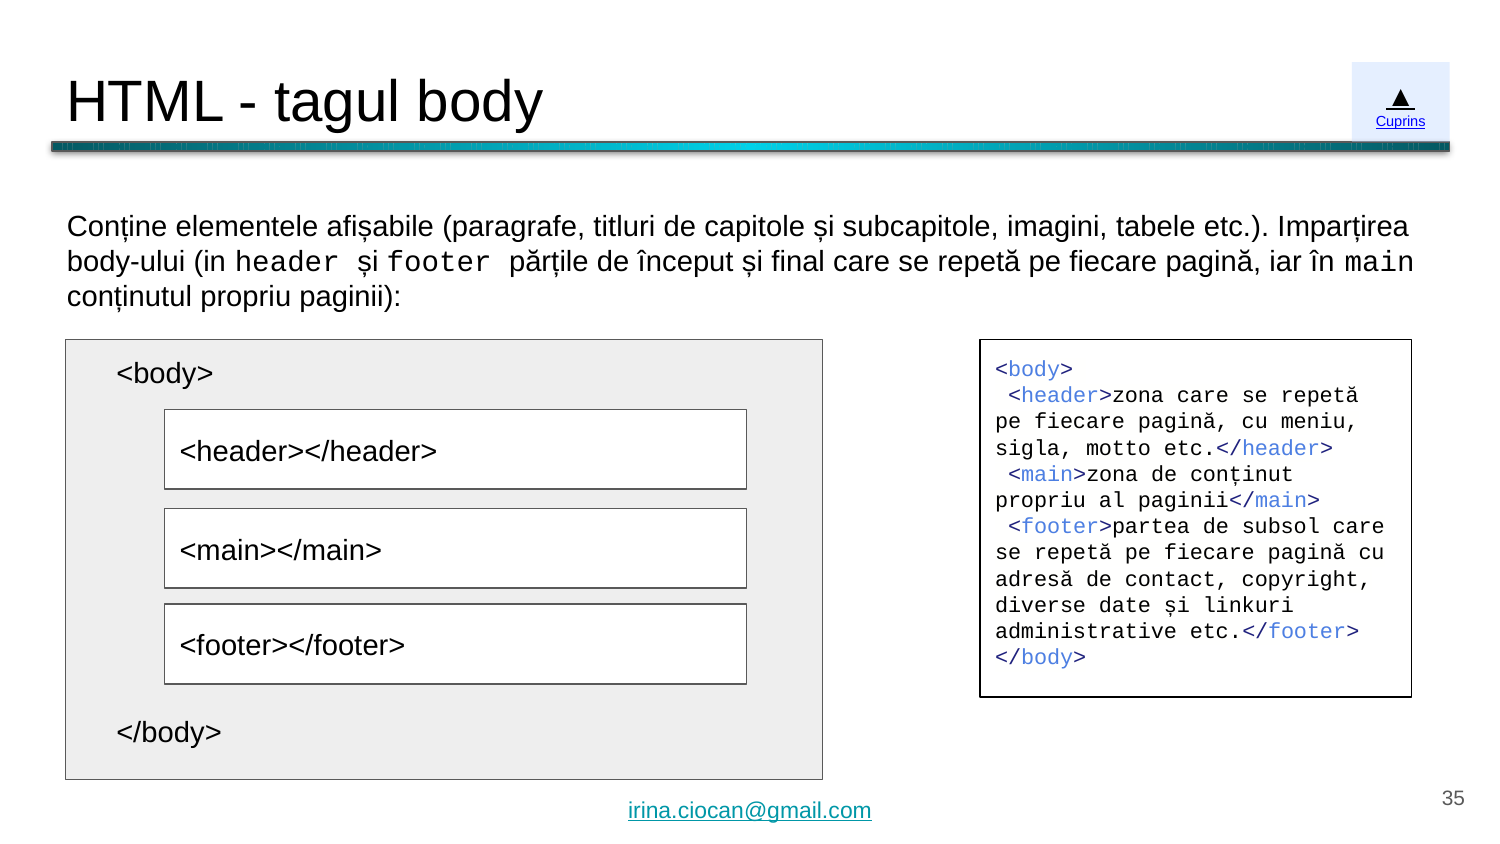

# HTML - tagul body
▲
Cuprins

Conține elementele afișabile (paragrafe, titluri de capitole și subcapitole, imagini, tabele etc.). Imparțirea body-ului (in header și footer părțile de început și final care se repetă pe fiecare pagină, iar în main conținutul propriu paginii):

<body>
<body>
 <header>zona care se repetă pe fiecare pagină, cu meniu, sigla, motto etc.</header>
 <main>zona de conținut propriu al paginii</main>
 <footer>partea de subsol care se repetă pe fiecare pagină cu adresă de contact, copyright, diverse date și linkuri administrative etc.</footer>
</body>

<header></header>
<main></main>
<footer></footer>
</body>
35
irina.ciocan@gmail.com